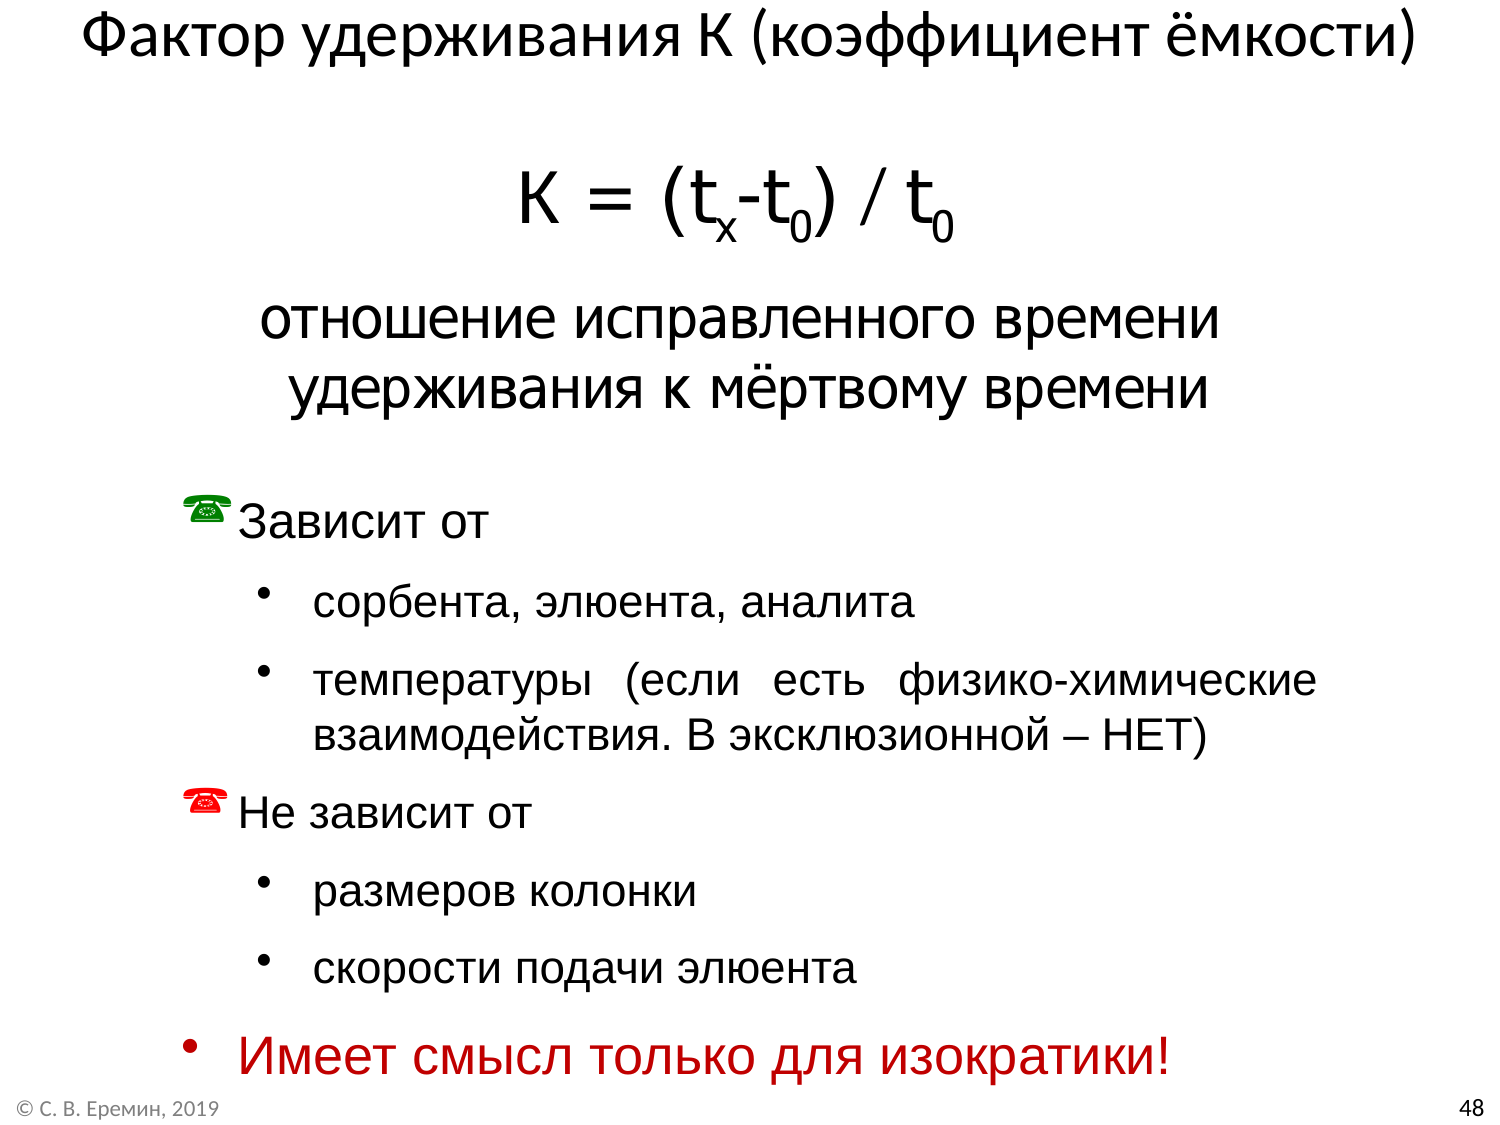

# Фактор удерживания К (коэффициент ёмкости)
К = (tx-t0) / t0
отношение исправленного времени
удерживания к мёртвому времени
Зависит от
сорбента, элюента, аналита
температуры (если есть физико-химические взаимодействия. В эксклюзионной – НЕТ)
Не зависит от
размеров колонки
скорости подачи элюента
Имеет смысл только для изократики!
48